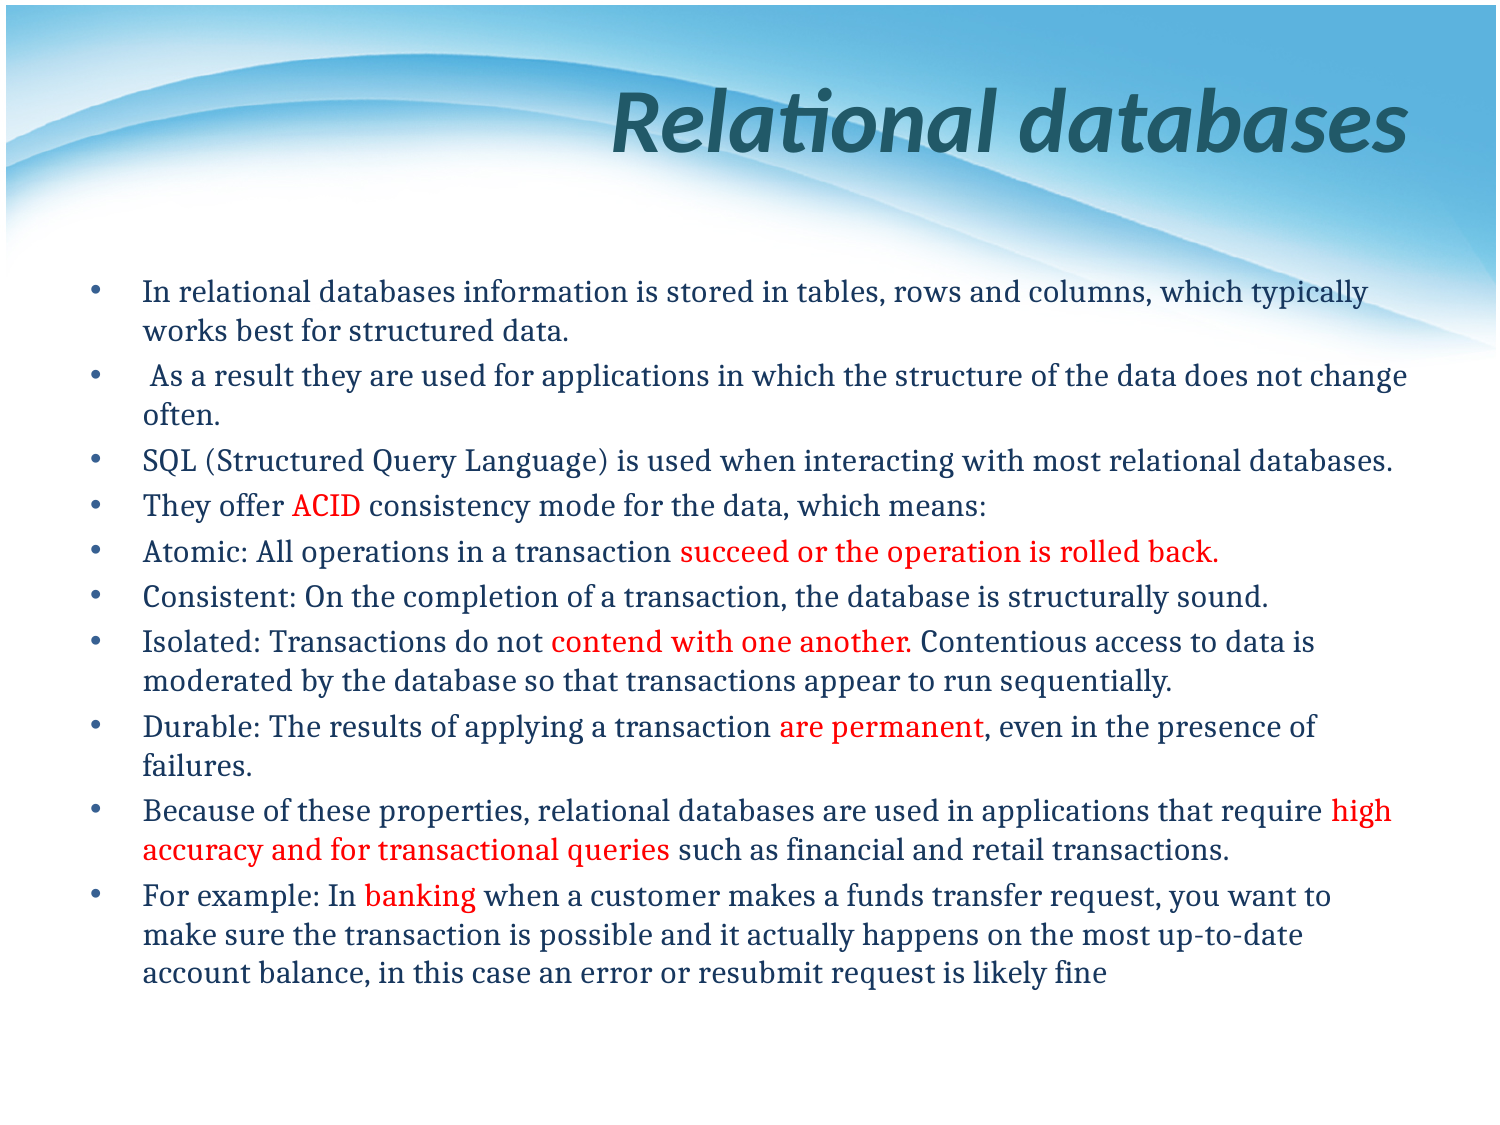

# Relational databases
In relational databases information is stored in tables, rows and columns, which typically works best for structured data.
 As a result they are used for applications in which the structure of the data does not change often.
SQL (Structured Query Language) is used when interacting with most relational databases.
They offer ACID consistency mode for the data, which means:
Atomic: All operations in a transaction succeed or the operation is rolled back.
Consistent: On the completion of a transaction, the database is structurally sound.
Isolated: Transactions do not contend with one another. Contentious access to data is moderated by the database so that transactions appear to run sequentially.
Durable: The results of applying a transaction are permanent, even in the presence of failures.
Because of these properties, relational databases are used in applications that require high accuracy and for transactional queries such as financial and retail transactions.
For example: In banking when a customer makes a funds transfer request, you want to make sure the transaction is possible and it actually happens on the most up-to-date account balance, in this case an error or resubmit request is likely fine